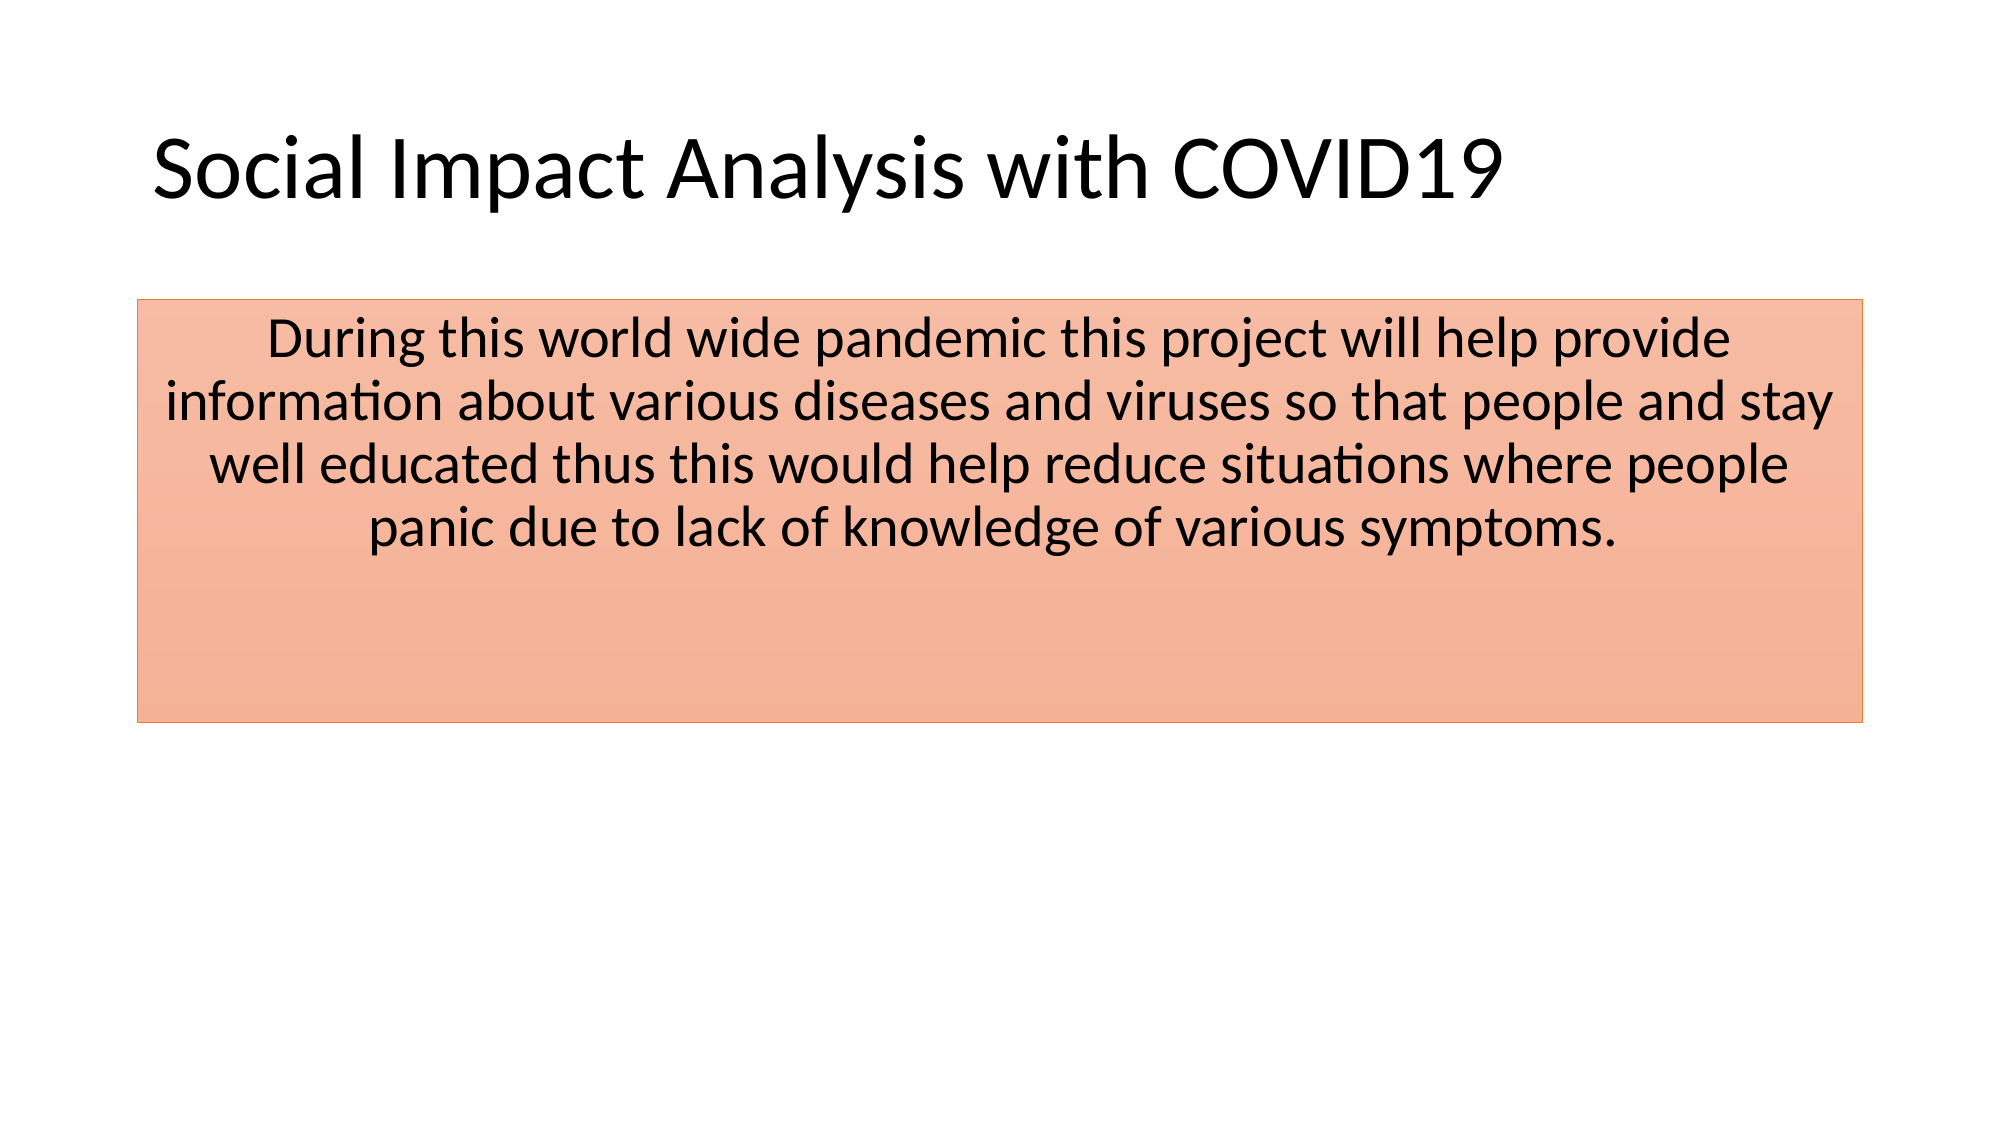

# Social Impact Analysis with COVID19
During this world wide pandemic this project will help provide information about various diseases and viruses so that people and stay well educated thus this would help reduce situations where people panic due to lack of knowledge of various symptoms.